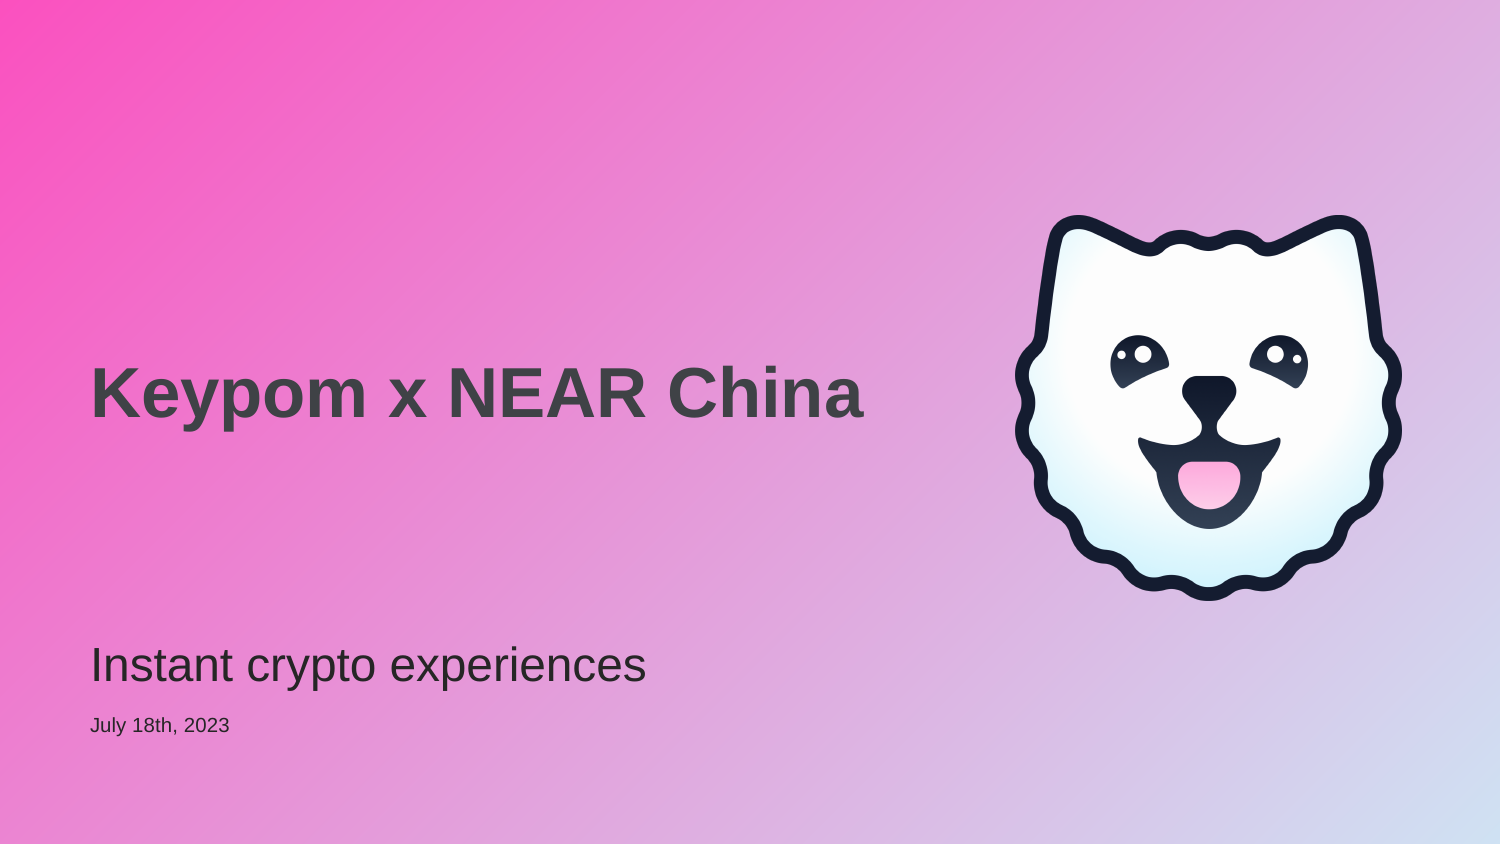

# Keypom x NEAR China
Instant crypto experiences

July 18th, 2023